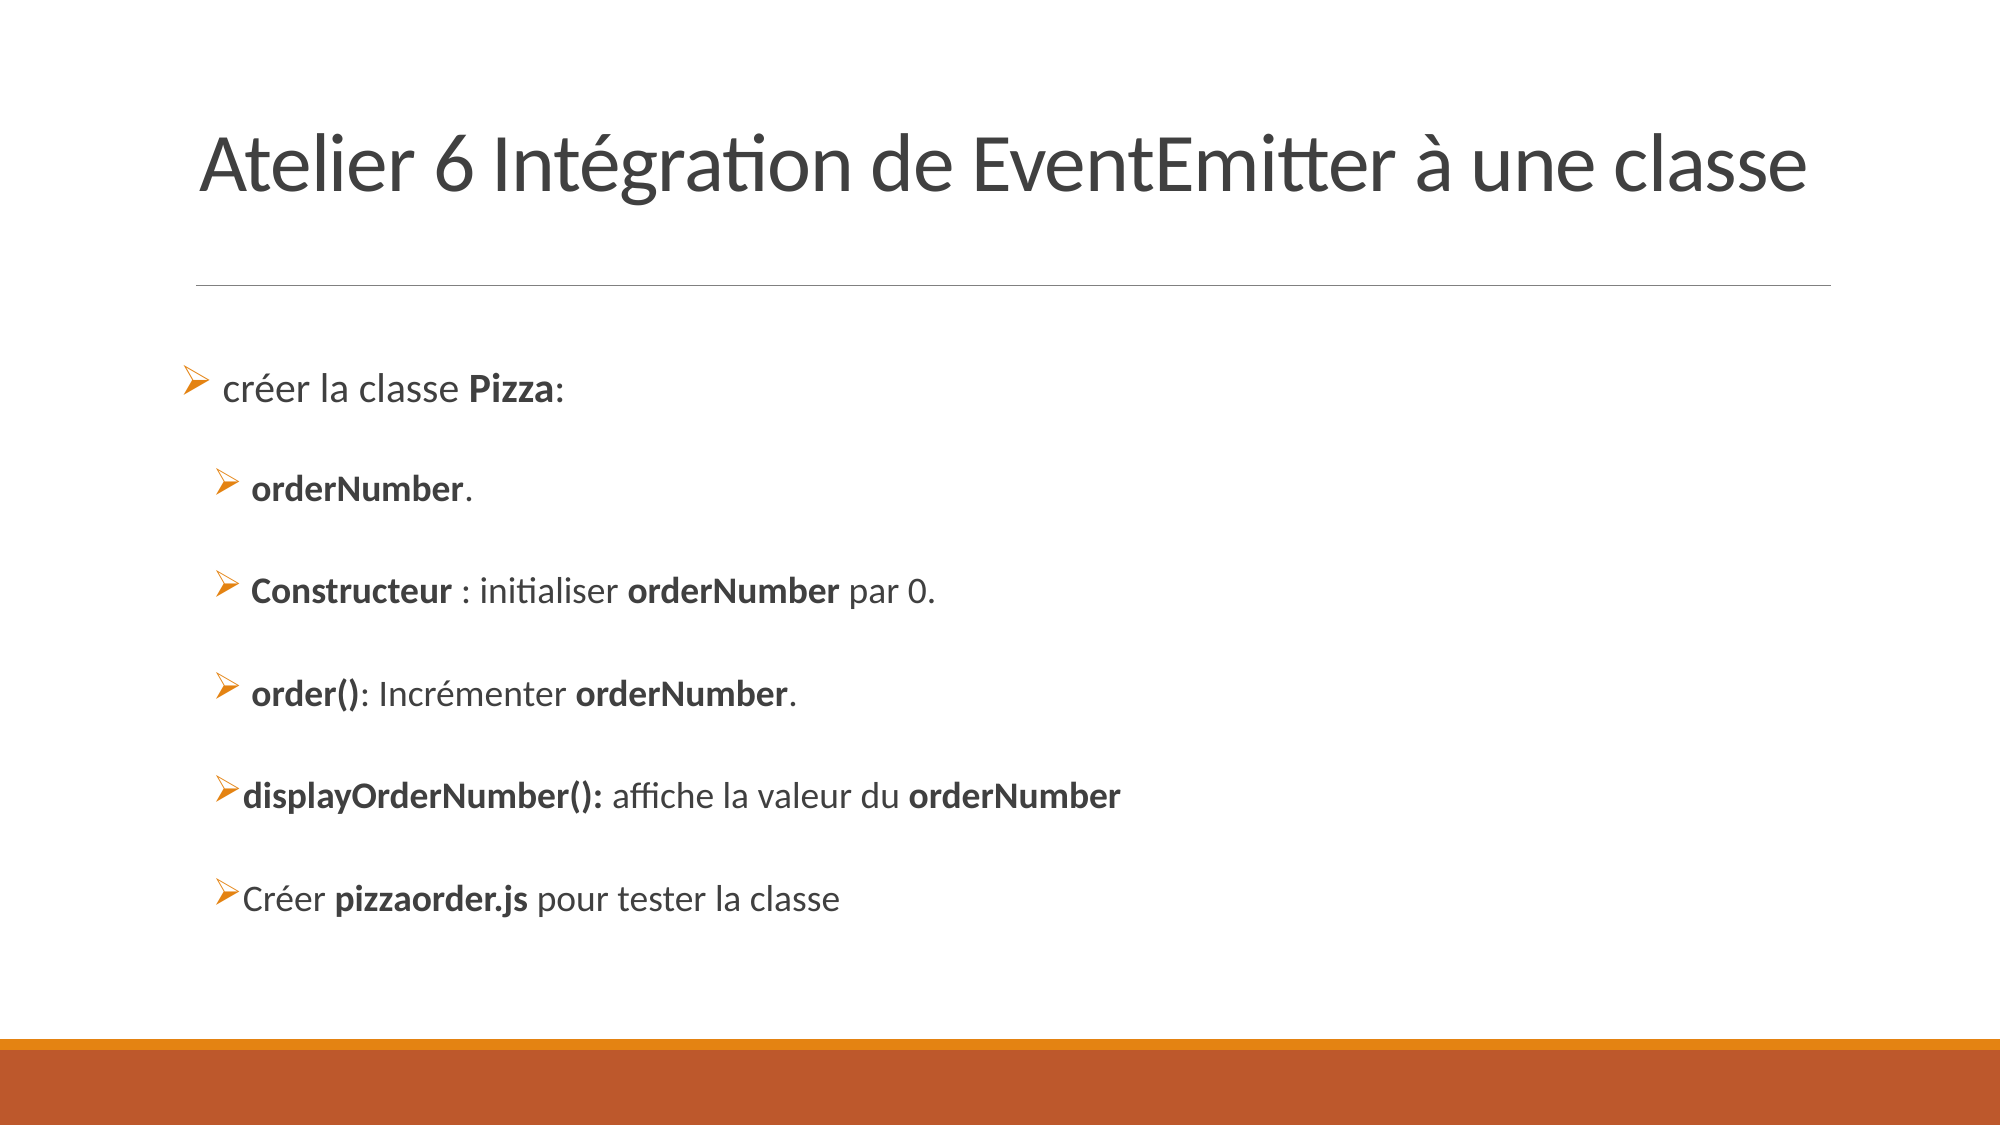

# Atelier 6 Intégration de EventEmitter à une classe
 créer la classe Pizza:
 orderNumber.
 Constructeur : initialiser orderNumber par 0.
 order(): Incrémenter orderNumber.
displayOrderNumber(): affiche la valeur du orderNumber
Créer pizzaorder.js pour tester la classe